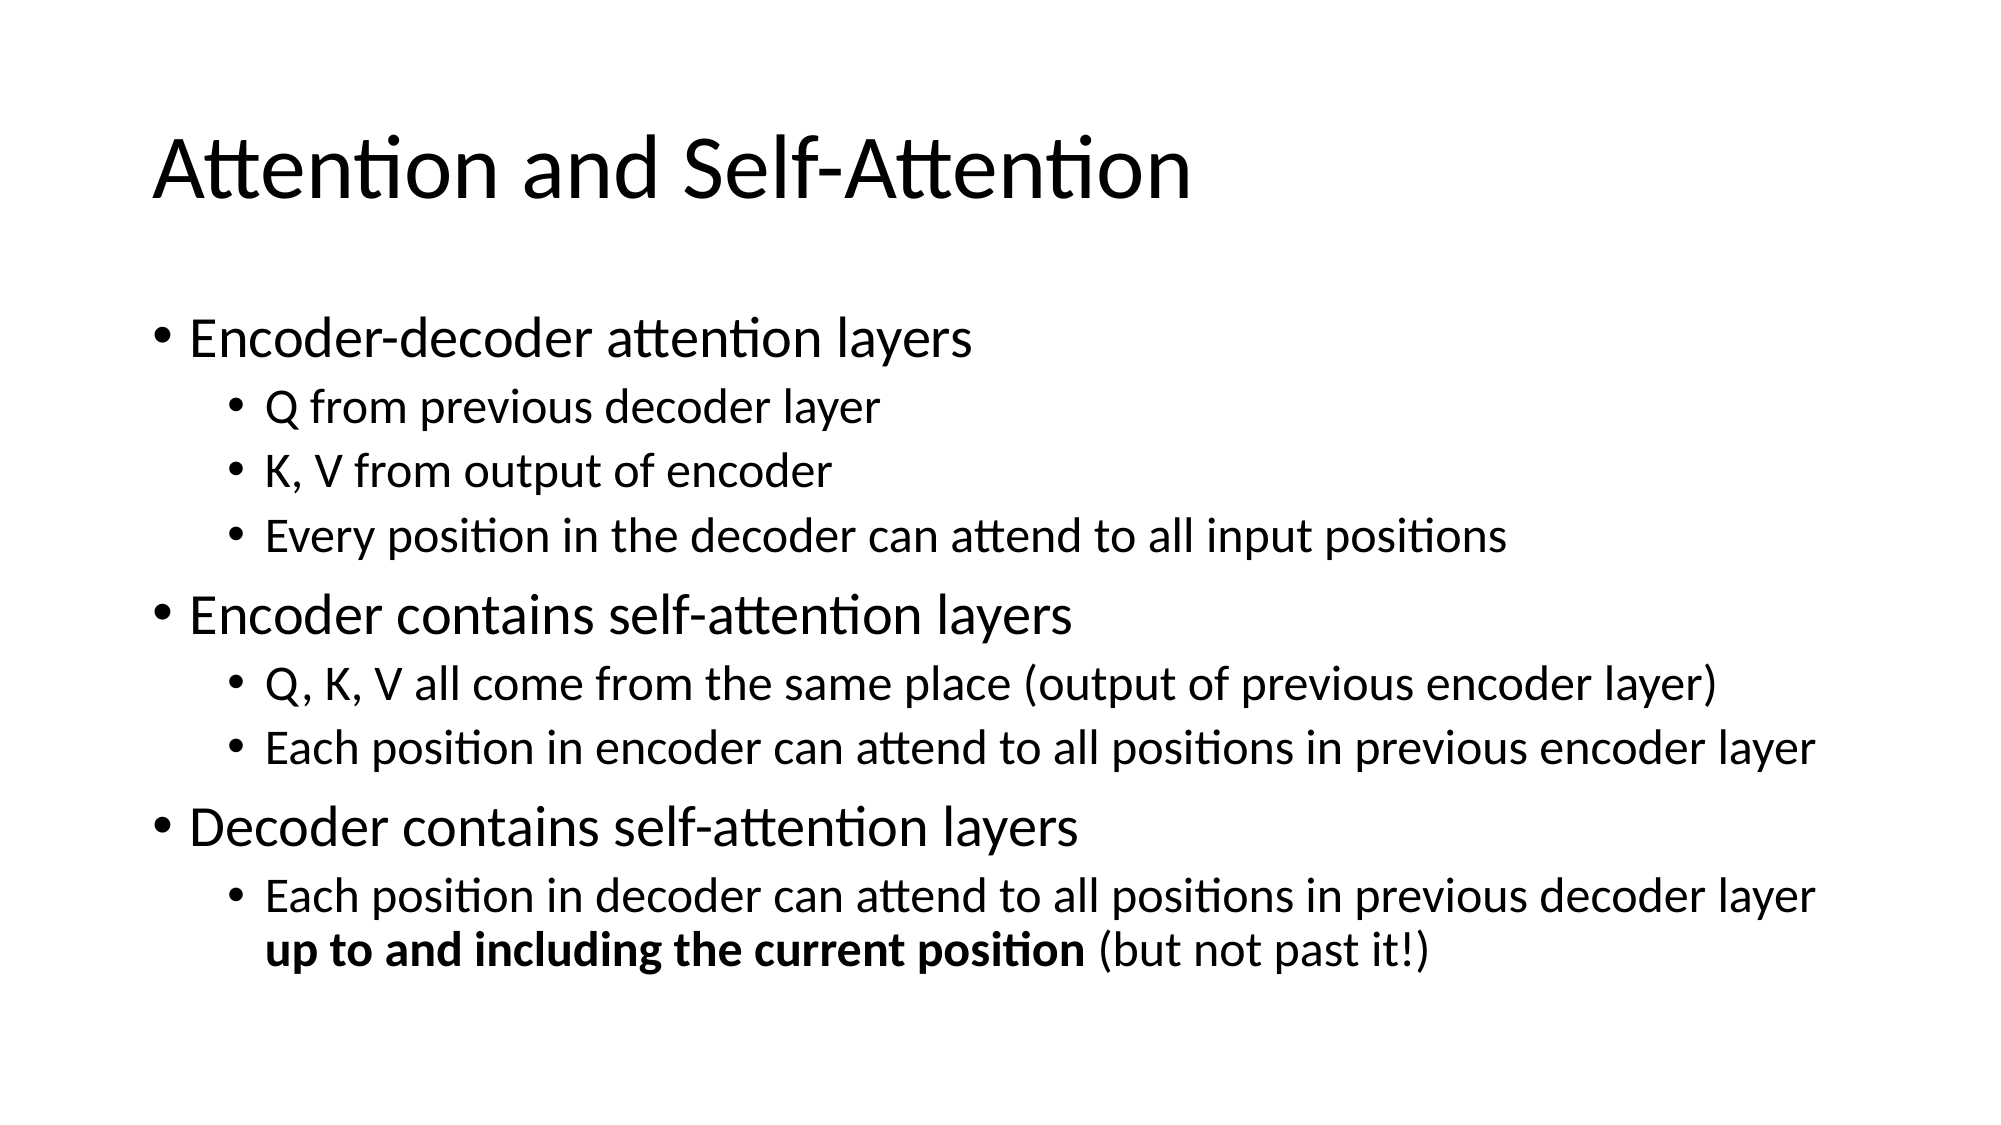

# Attention and Self-Attention
Encoder-decoder attention layers
Q from previous decoder layer
K, V from output of encoder
Every position in the decoder can attend to all input positions
Encoder contains self-attention layers
Q, K, V all come from the same place (output of previous encoder layer)
Each position in encoder can attend to all positions in previous encoder layer
Decoder contains self-attention layers
Each position in decoder can attend to all positions in previous decoder layer up to and including the current position (but not past it!)